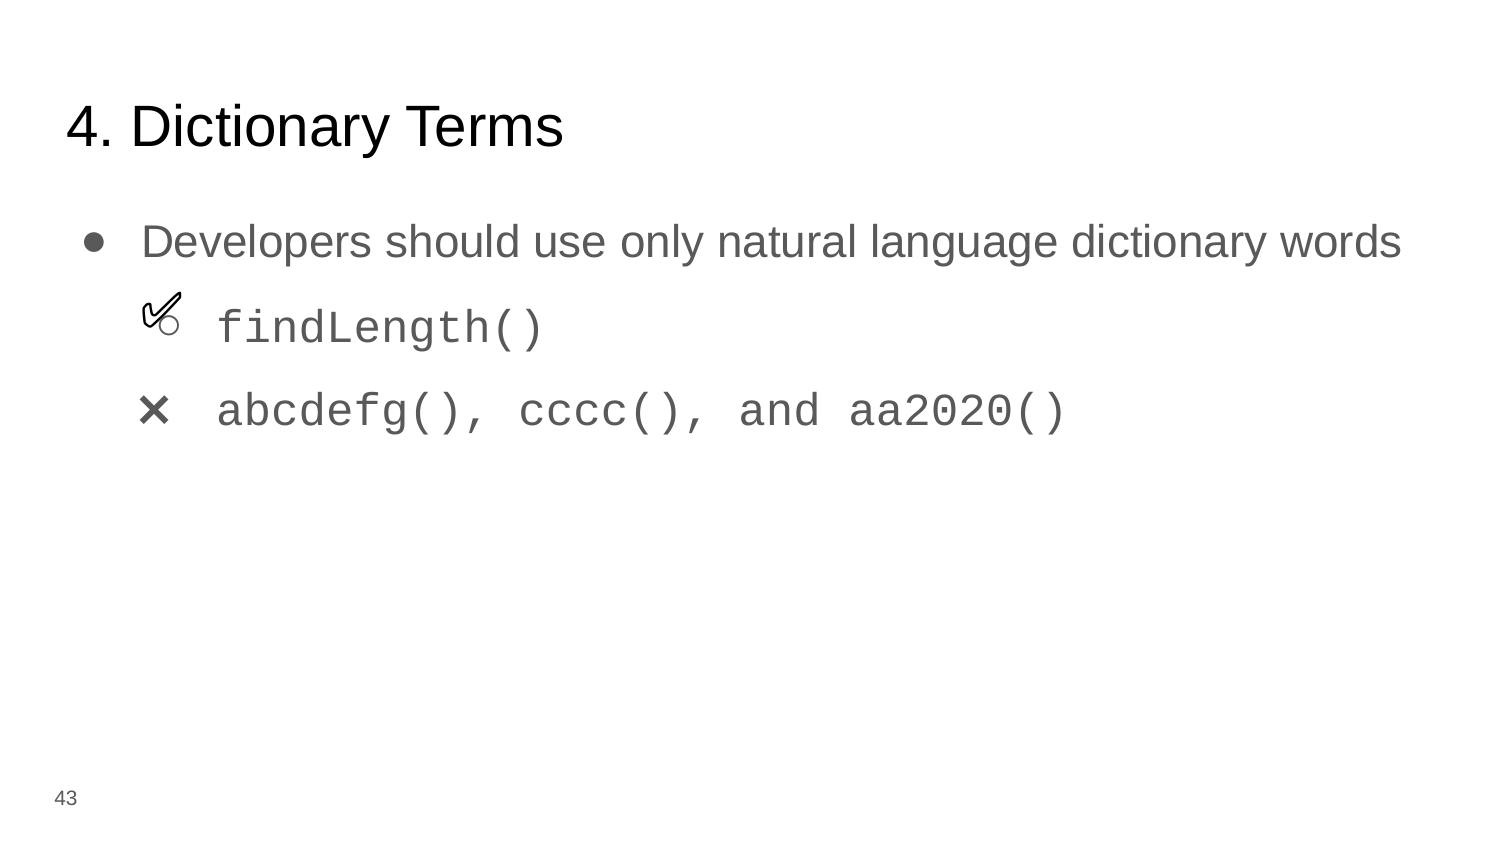

# 4. Dictionary Terms
Developers should use only natural language dictionary words
findLength()
abcdefg(), cccc(), and aa2020()
✅
❌
43